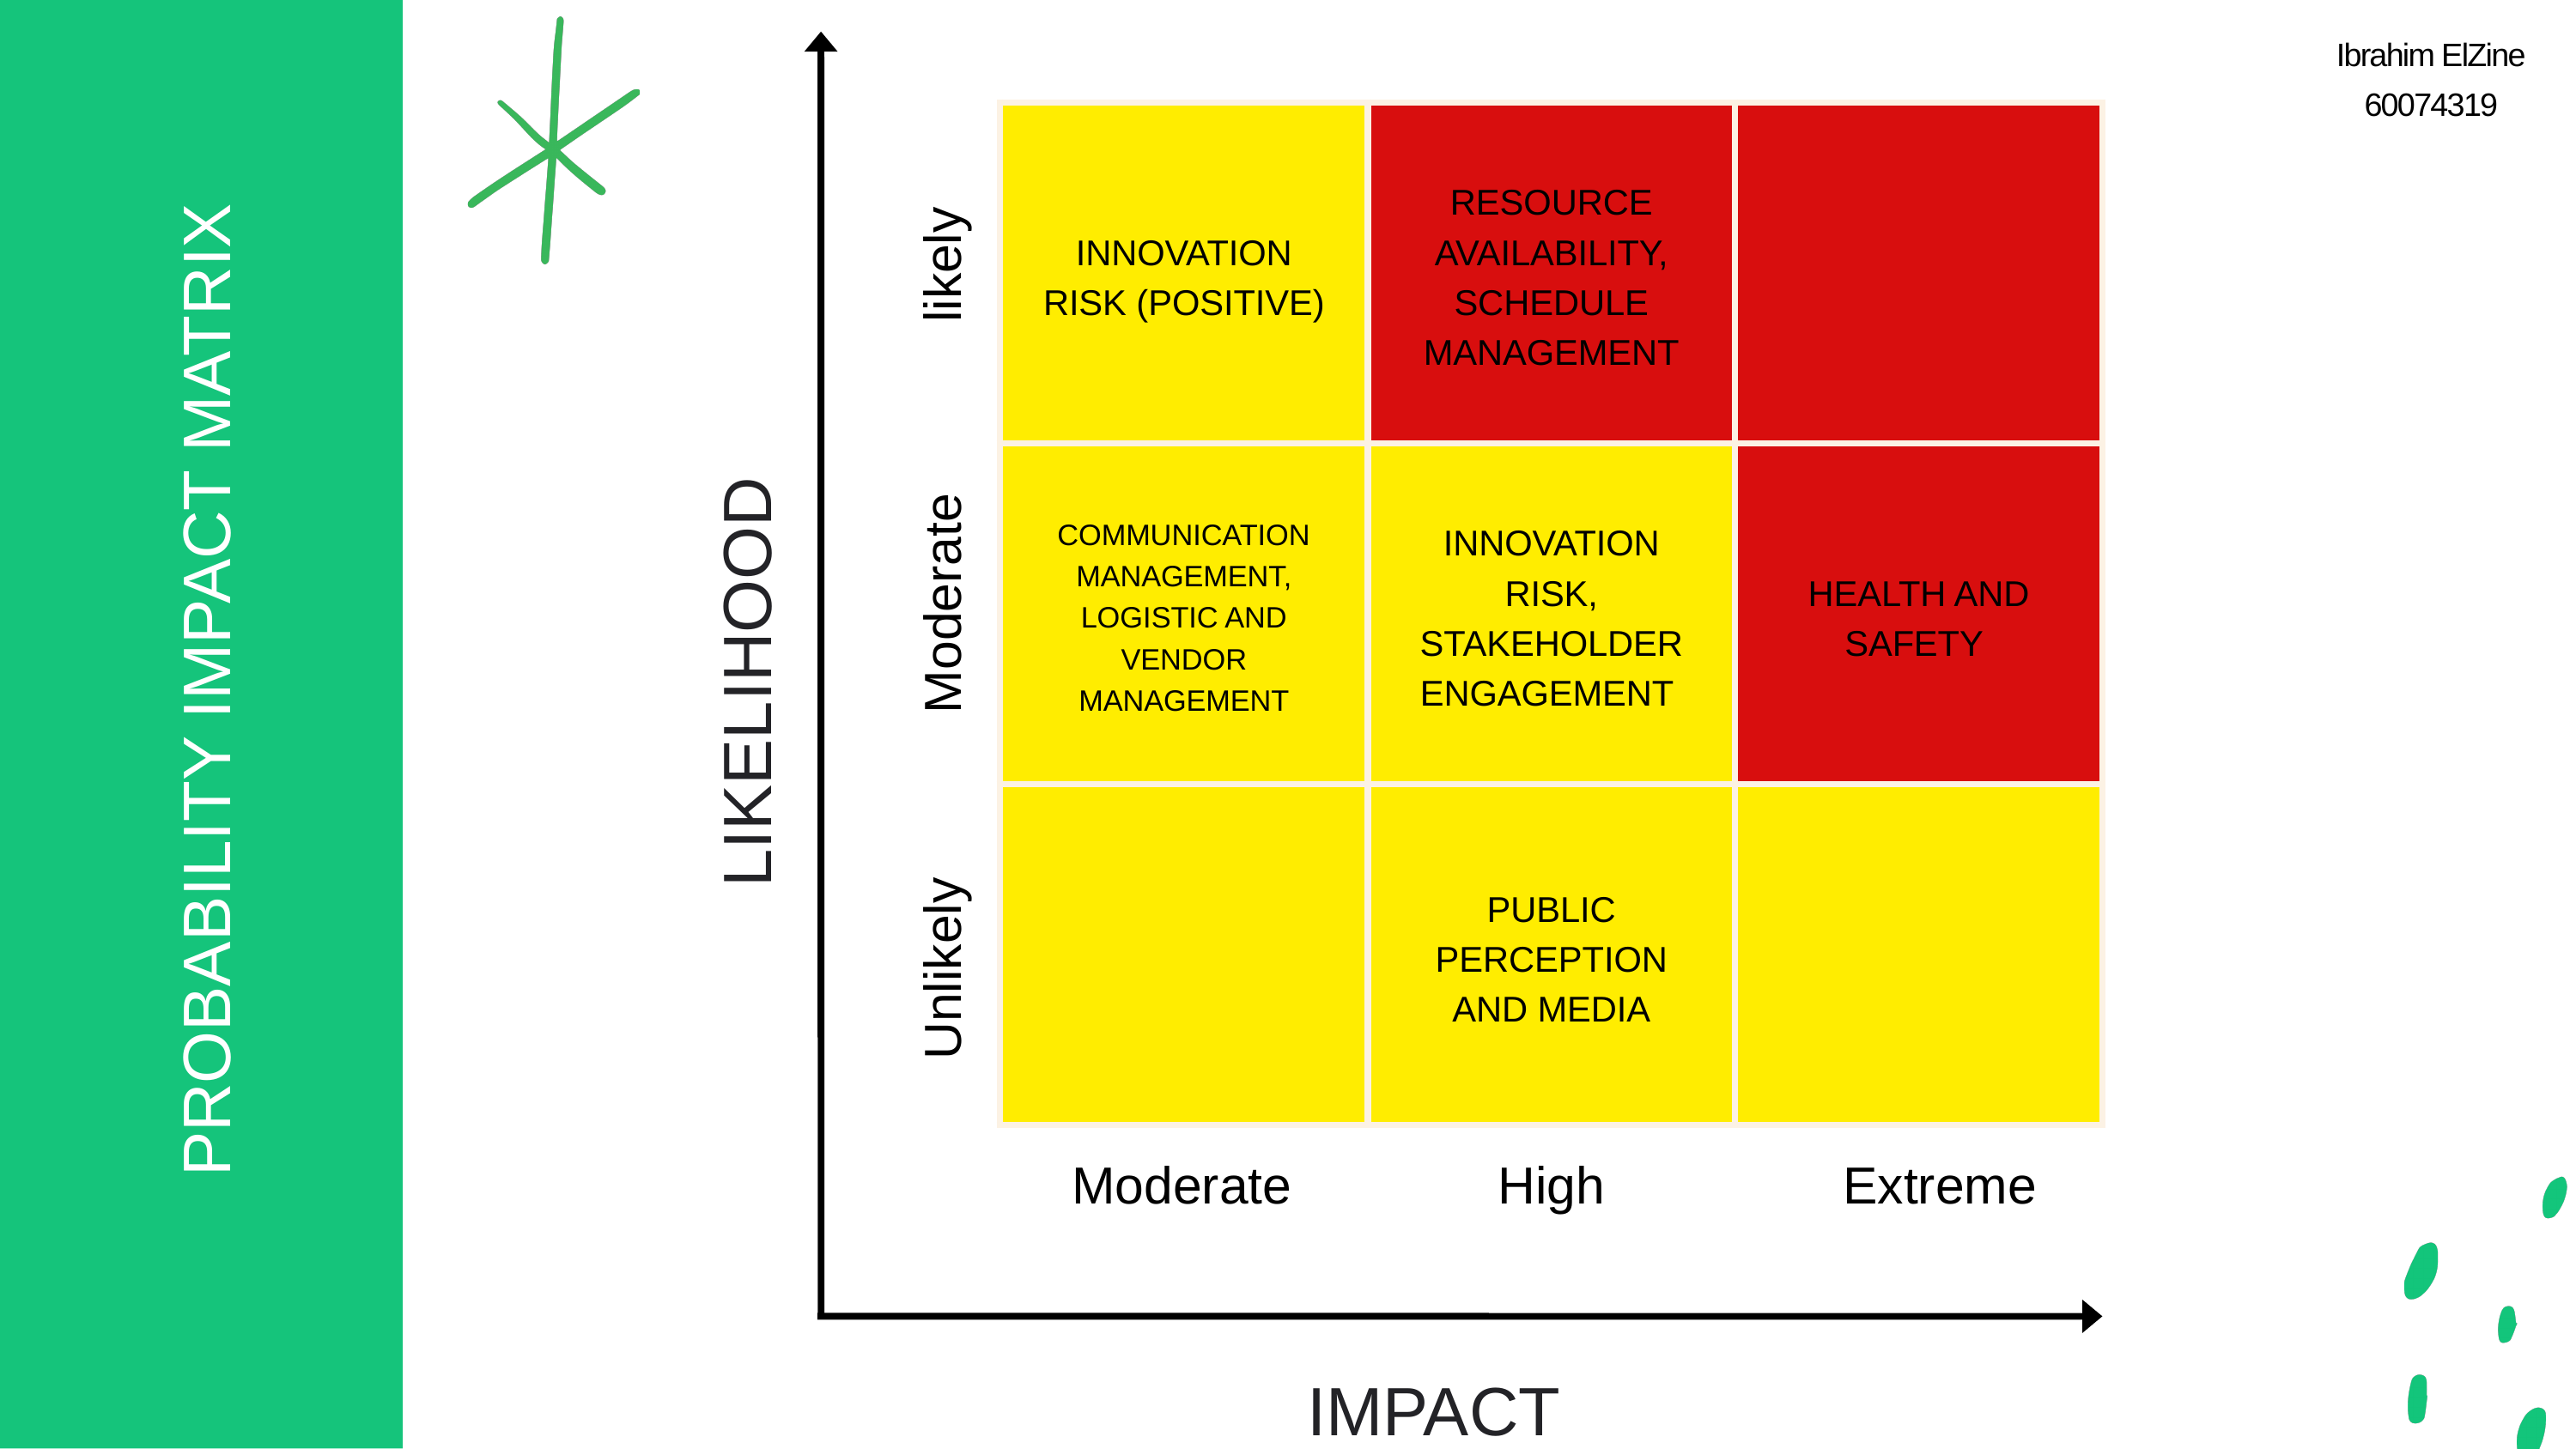

Ibrahim ElZine
60074319

| INNOVATION RISK (POSITIVE) | RESOURCE AVAILABILITY, SCHEDULE MANAGEMENT |  |
| --- | --- | --- |
| COMMUNICATION MANAGEMENT, LOGISTIC AND VENDOR MANAGEMENT | INNOVATION RISK, STAKEHOLDER ENGAGEMENT | HEALTH AND SAFETY |
|  | PUBLIC PERCEPTION AND MEDIA |  |
likely
Moderate
LIKELIHOOD
 PROBABILITY IMPACT MATRIX
Unlikely
Moderate
High
Extreme

IMPACT